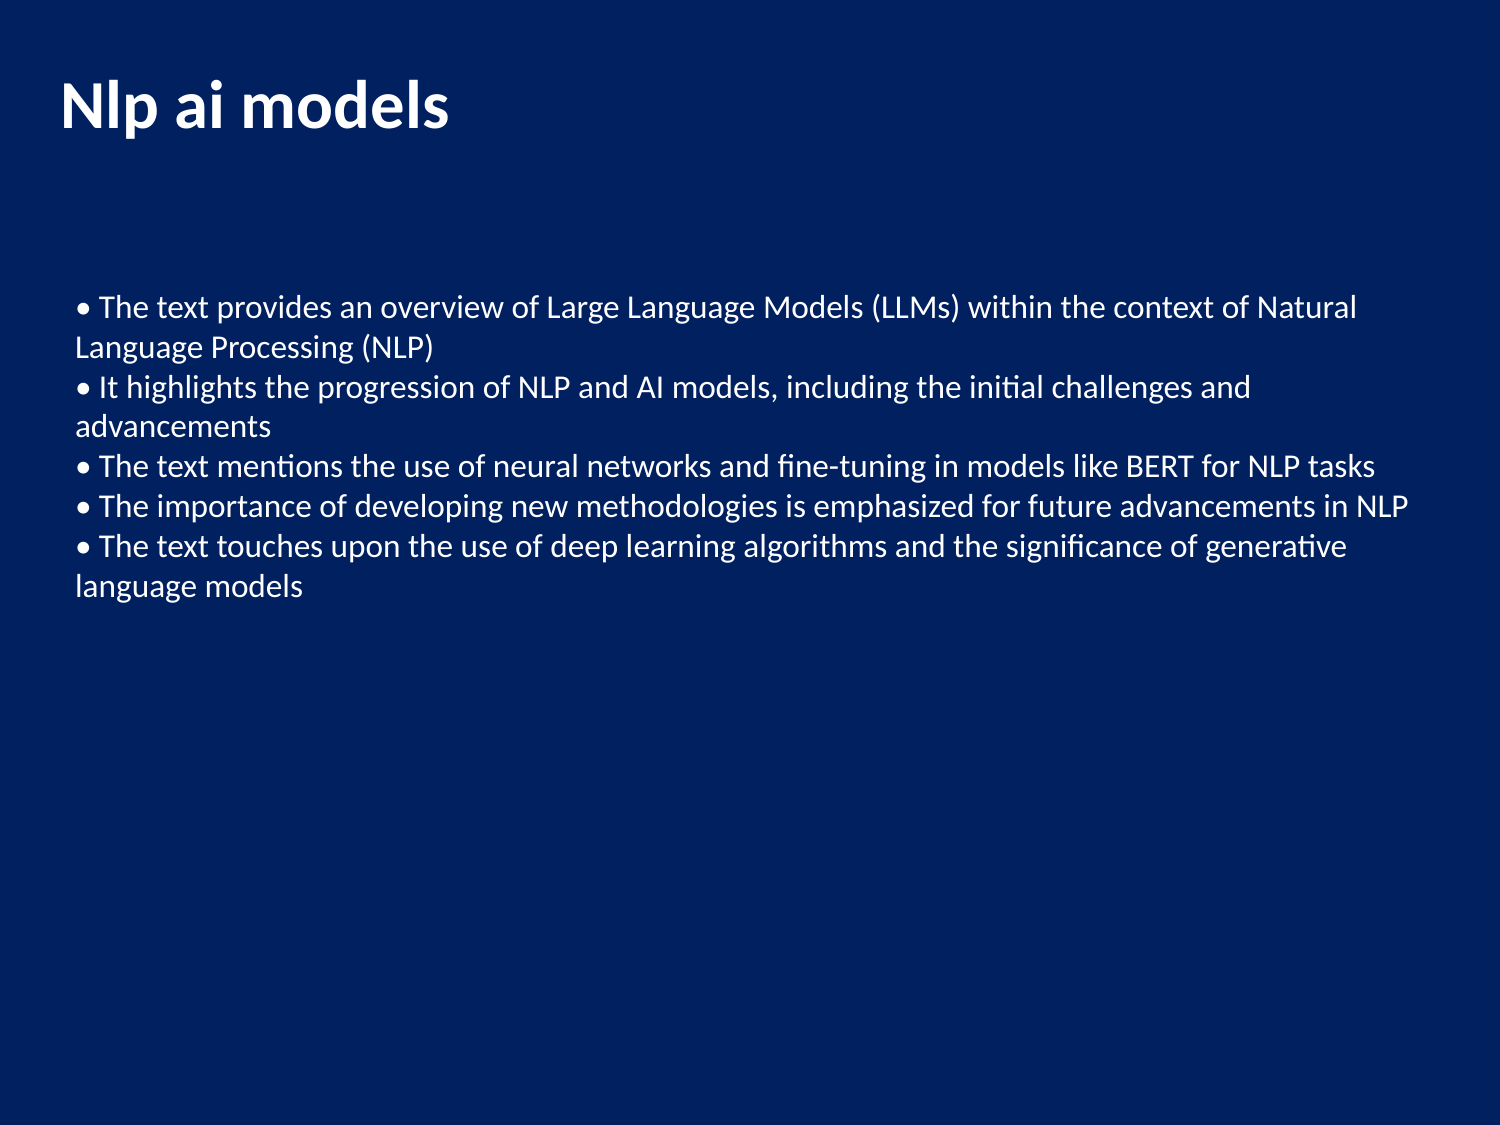

Nlp ai models
• The text provides an overview of Large Language Models (LLMs) within the context of Natural Language Processing (NLP)
• It highlights the progression of NLP and AI models, including the initial challenges and advancements
• The text mentions the use of neural networks and fine-tuning in models like BERT for NLP tasks
• The importance of developing new methodologies is emphasized for future advancements in NLP
• The text touches upon the use of deep learning algorithms and the significance of generative language models